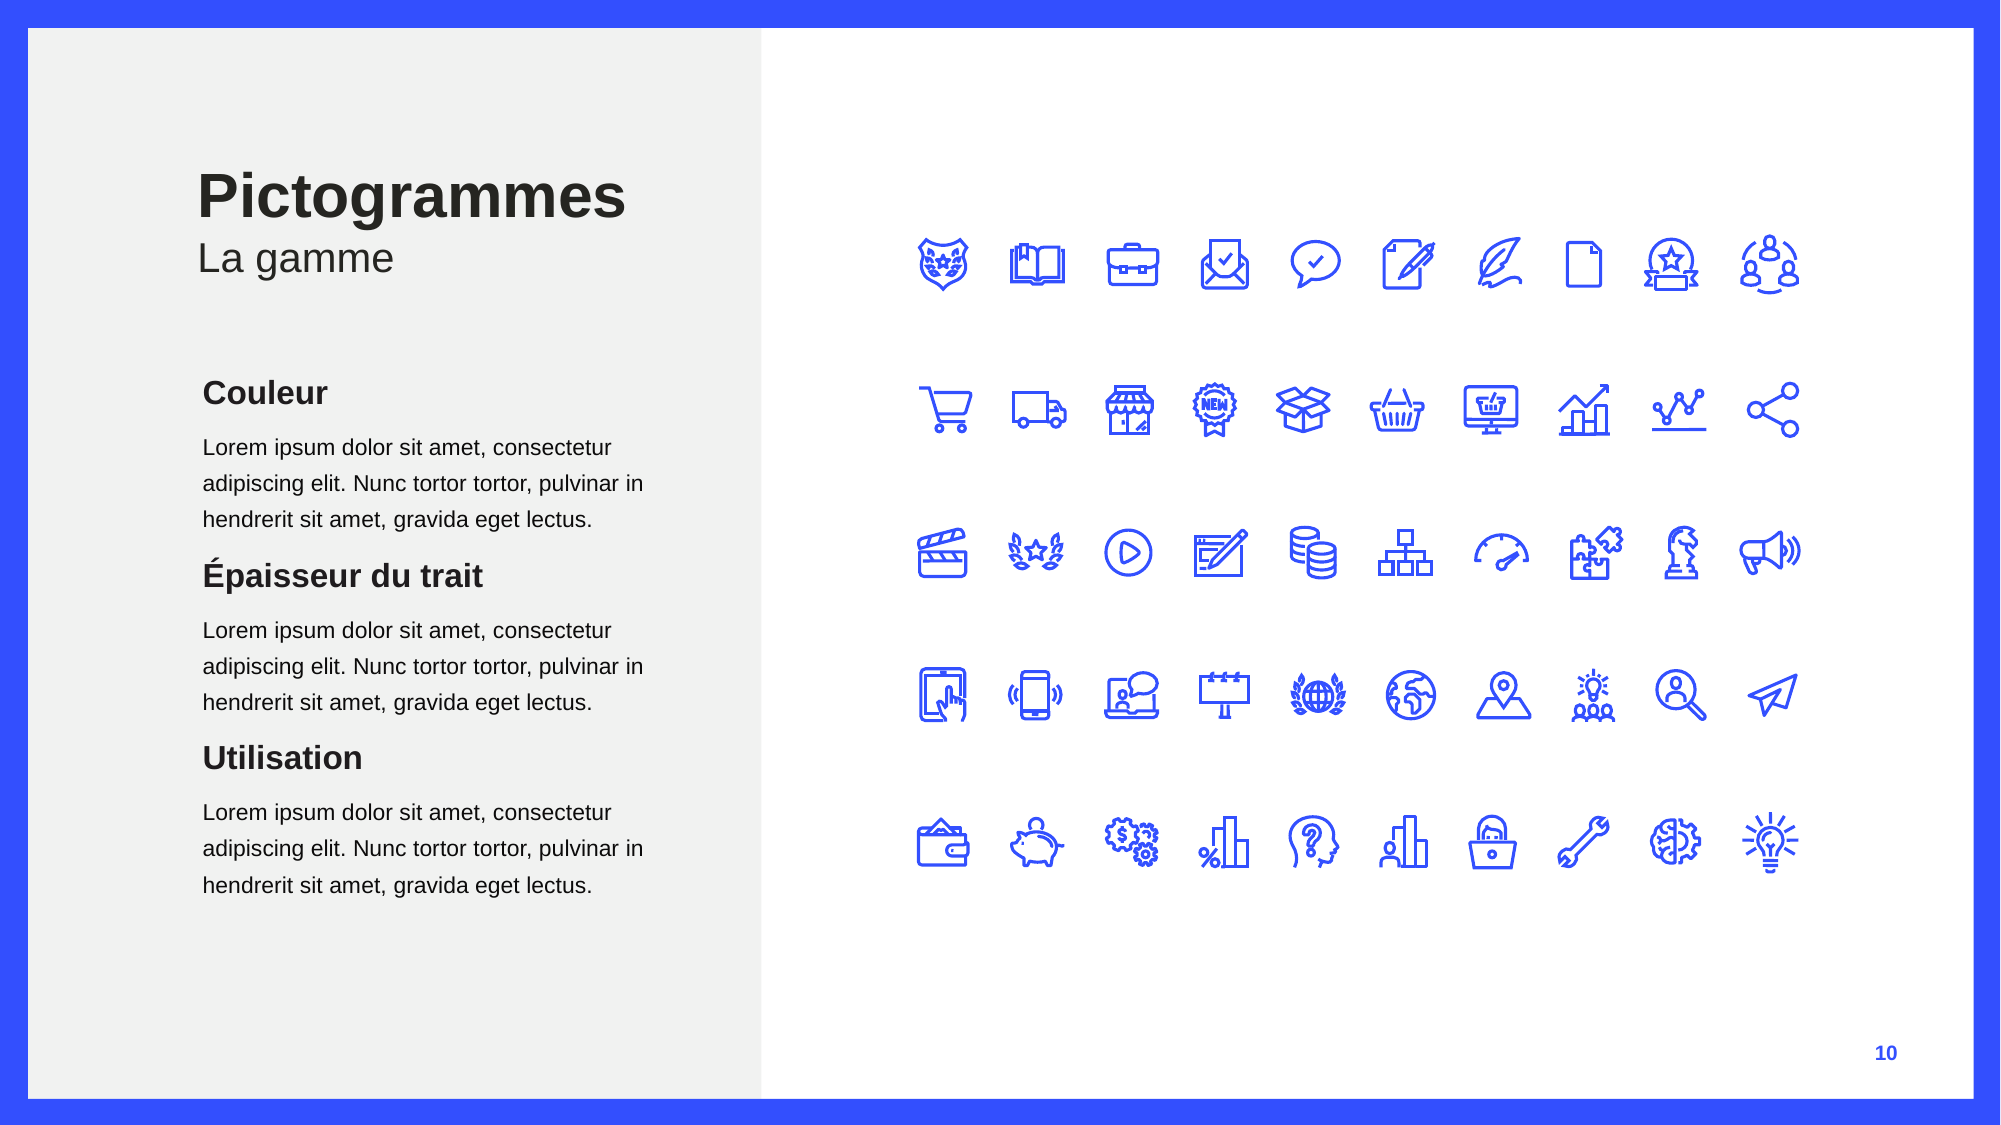

# Pictogrammes La gamme

Couleur
Lorem ipsum dolor sit amet, consectetur adipiscing elit. Nunc tortor tortor, pulvinar in hendrerit sit amet, gravida eget lectus.
Épaisseur du trait
Lorem ipsum dolor sit amet, consectetur adipiscing elit. Nunc tortor tortor, pulvinar in hendrerit sit amet, gravida eget lectus.
Utilisation
Lorem ipsum dolor sit amet, consectetur adipiscing elit. Nunc tortor tortor, pulvinar in hendrerit sit amet, gravida eget lectus.

10